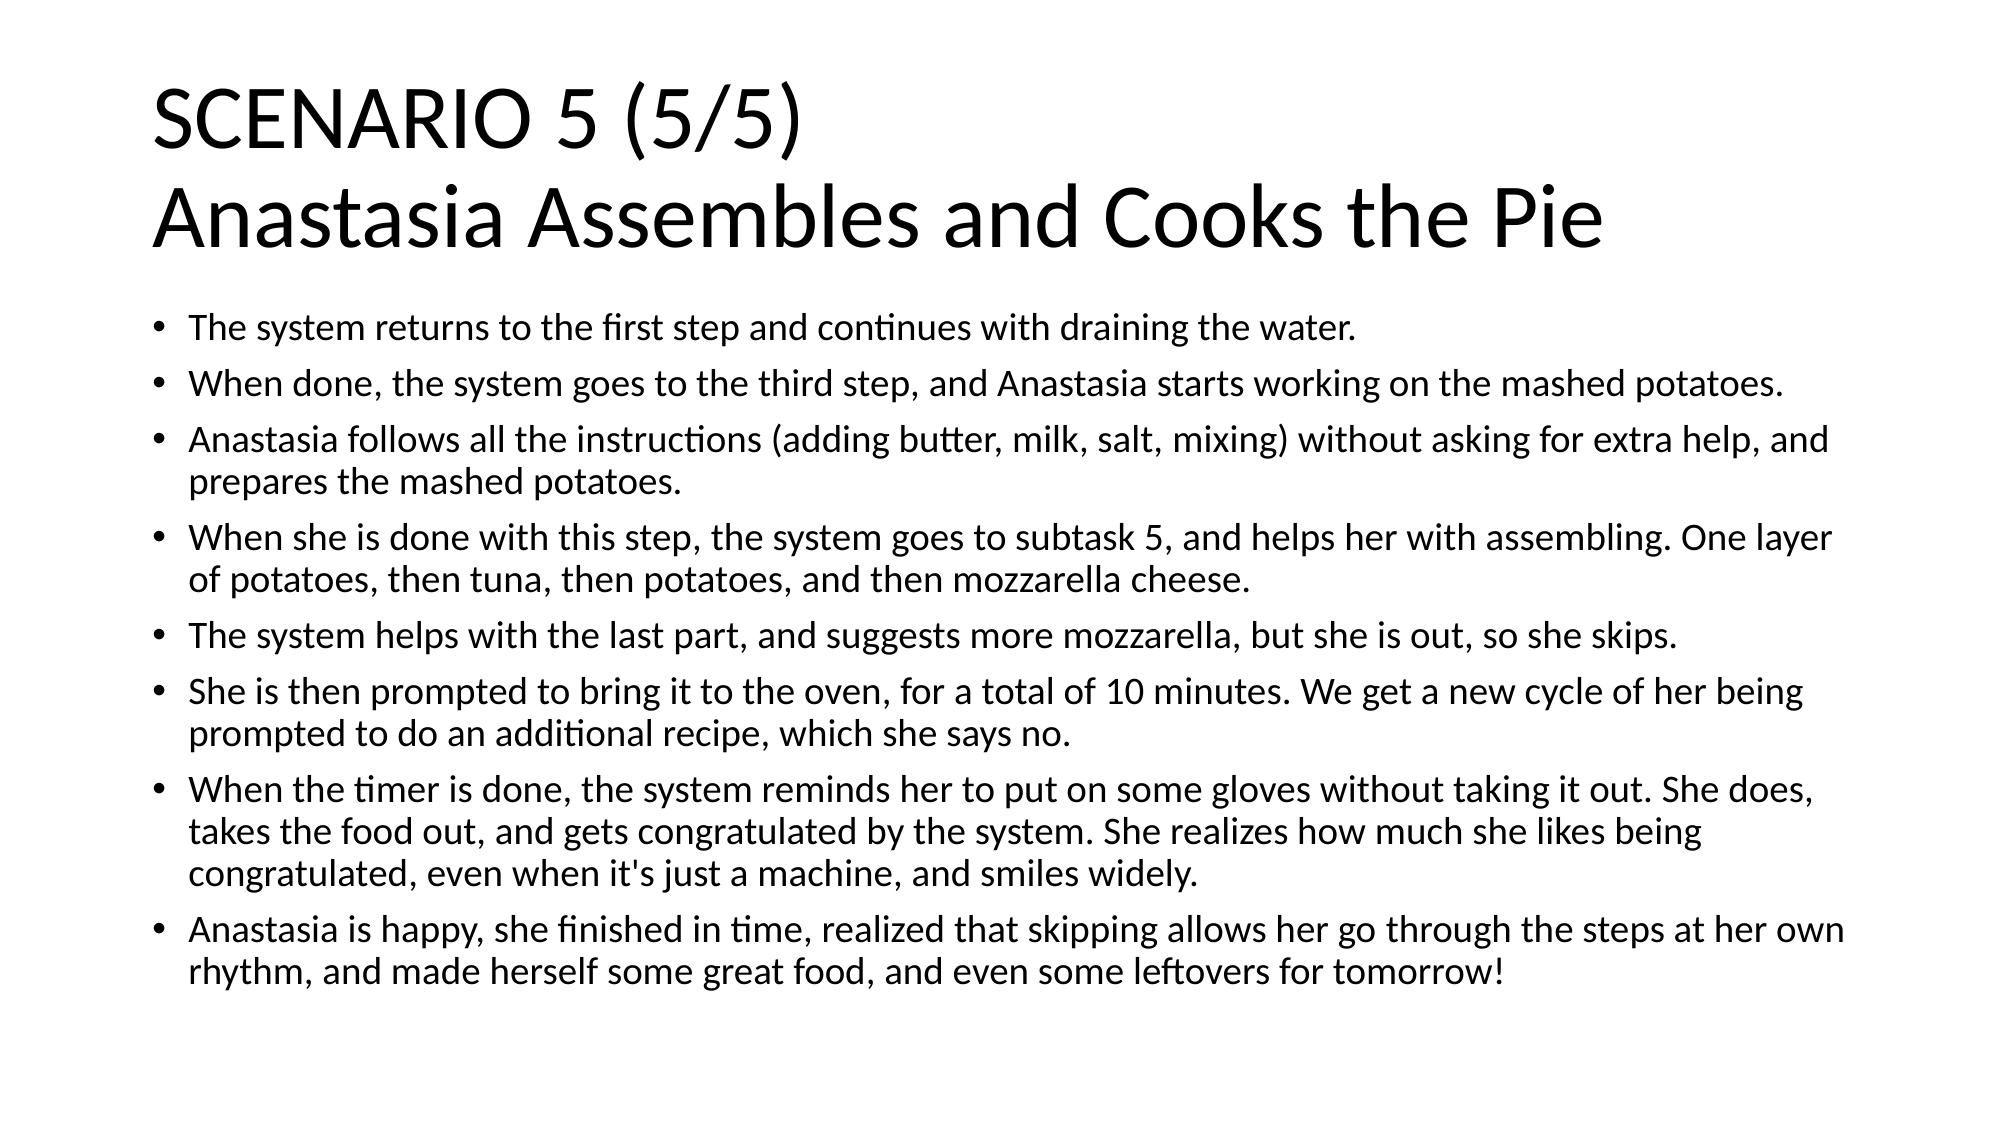

# SCENARIO 5 (5/5) Anastasia Assembles and Cooks the Pie
The system returns to the first step and continues with draining the water.
When done, the system goes to the third step, and Anastasia starts working on the mashed potatoes.
Anastasia follows all the instructions (adding butter, milk, salt, mixing) without asking for extra help, and prepares the mashed potatoes.
When she is done with this step, the system goes to subtask 5, and helps her with assembling. One layer of potatoes, then tuna, then potatoes, and then mozzarella cheese.
The system helps with the last part, and suggests more mozzarella, but she is out, so she skips.
She is then prompted to bring it to the oven, for a total of 10 minutes. We get a new cycle of her being prompted to do an additional recipe, which she says no.
When the timer is done, the system reminds her to put on some gloves without taking it out. She does, takes the food out, and gets congratulated by the system. She realizes how much she likes being congratulated, even when it's just a machine, and smiles widely.
Anastasia is happy, she finished in time, realized that skipping allows her go through the steps at her own rhythm, and made herself some great food, and even some leftovers for tomorrow!